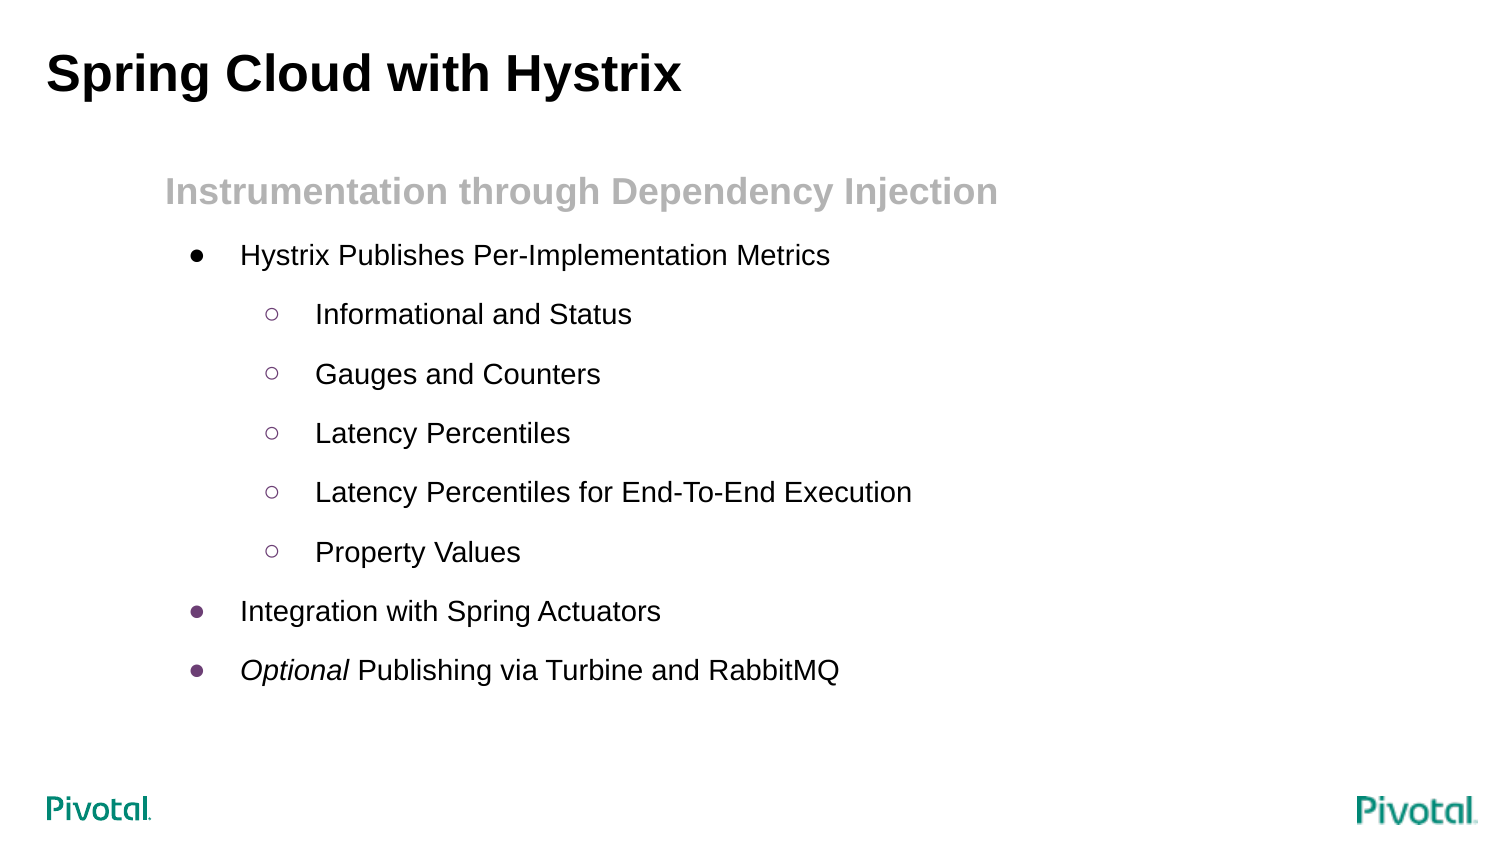

# Spring Cloud with Hystrix
Instrumentation through Dependency Injection
Hystrix Publishes Per-Implementation Metrics
Informational and Status
Gauges and Counters
Latency Percentiles
Latency Percentiles for End-To-End Execution
Property Values
Integration with Spring Actuators
Optional Publishing via Turbine and RabbitMQ